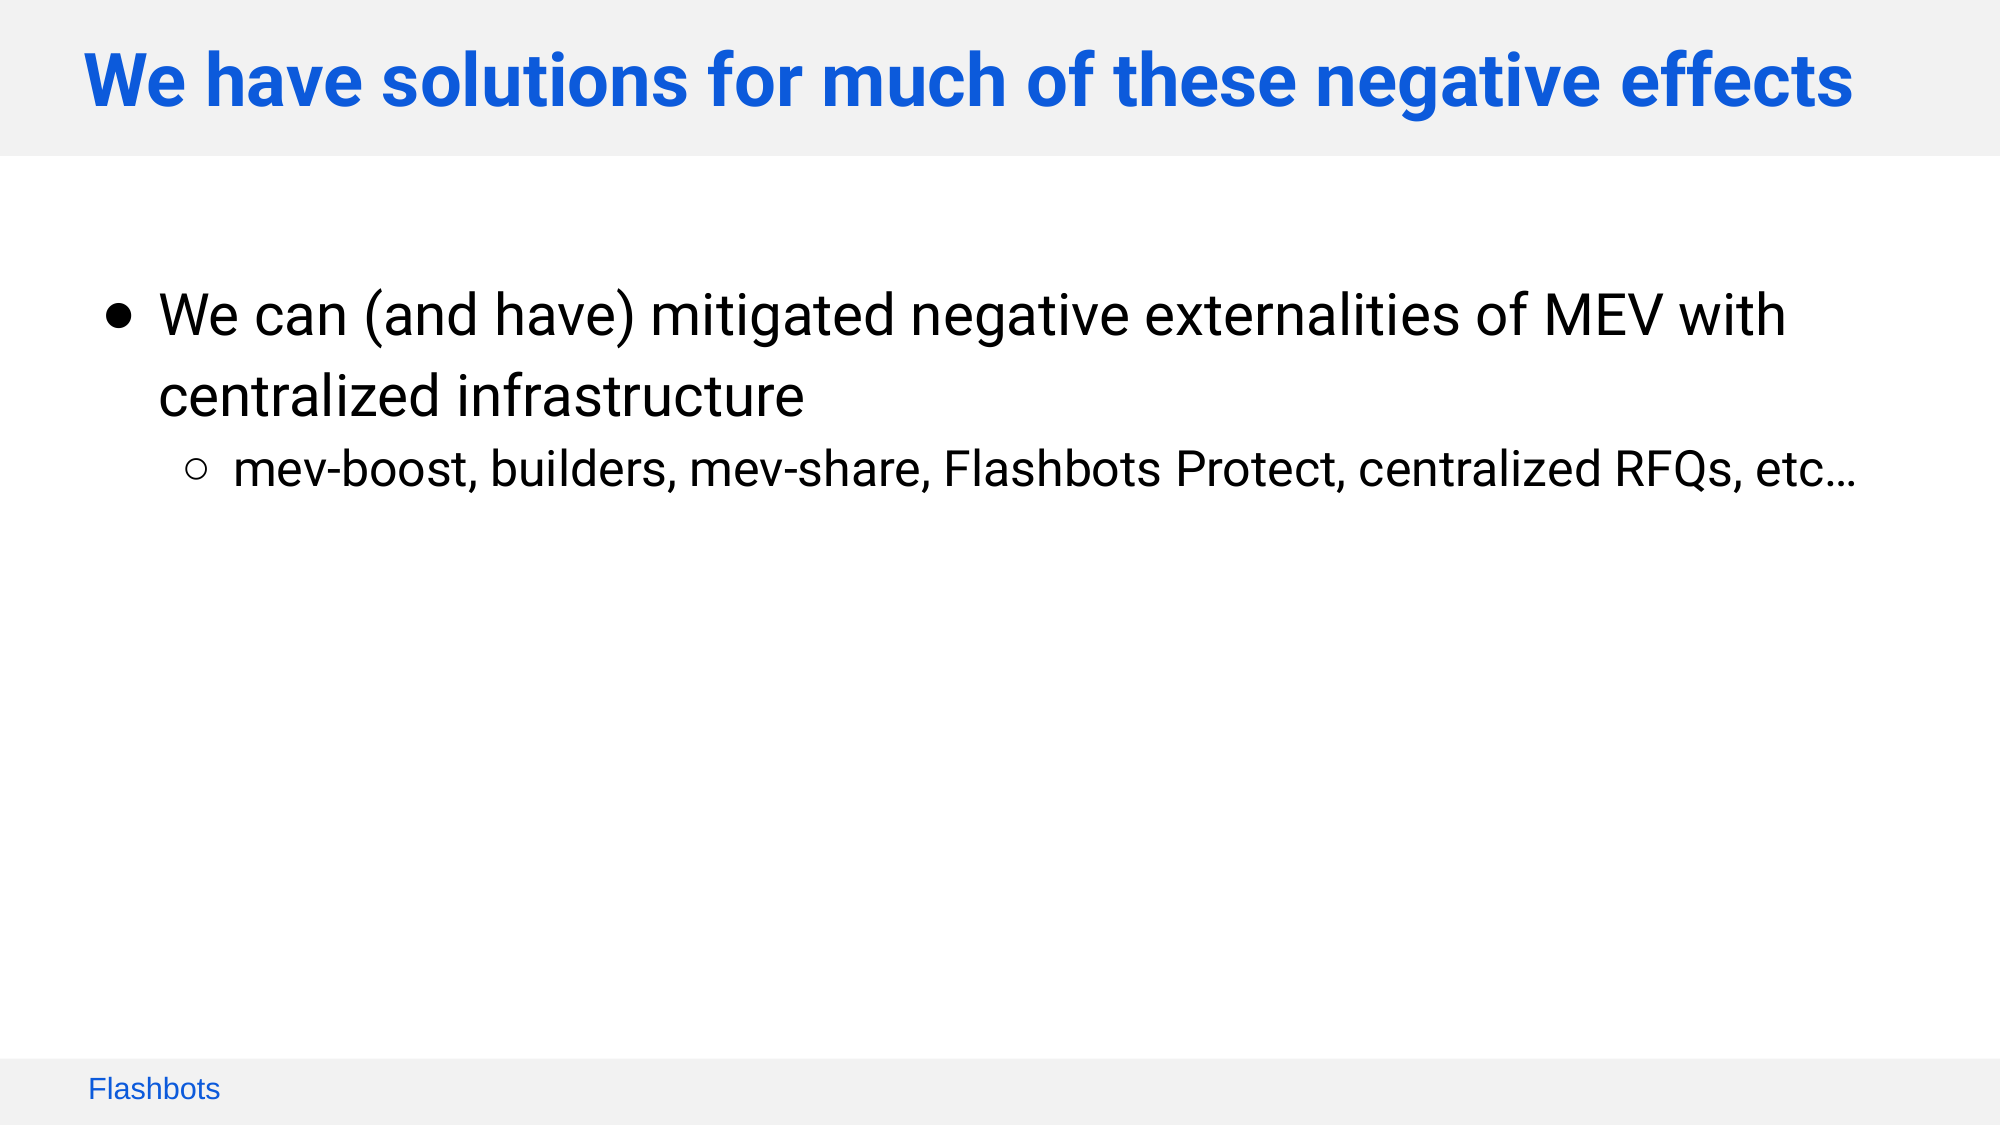

# We have solutions for much of these negative effects
We can (and have) mitigated negative externalities of MEV with centralized infrastructure
mev-boost, builders, mev-share, Flashbots Protect, centralized RFQs, etc…